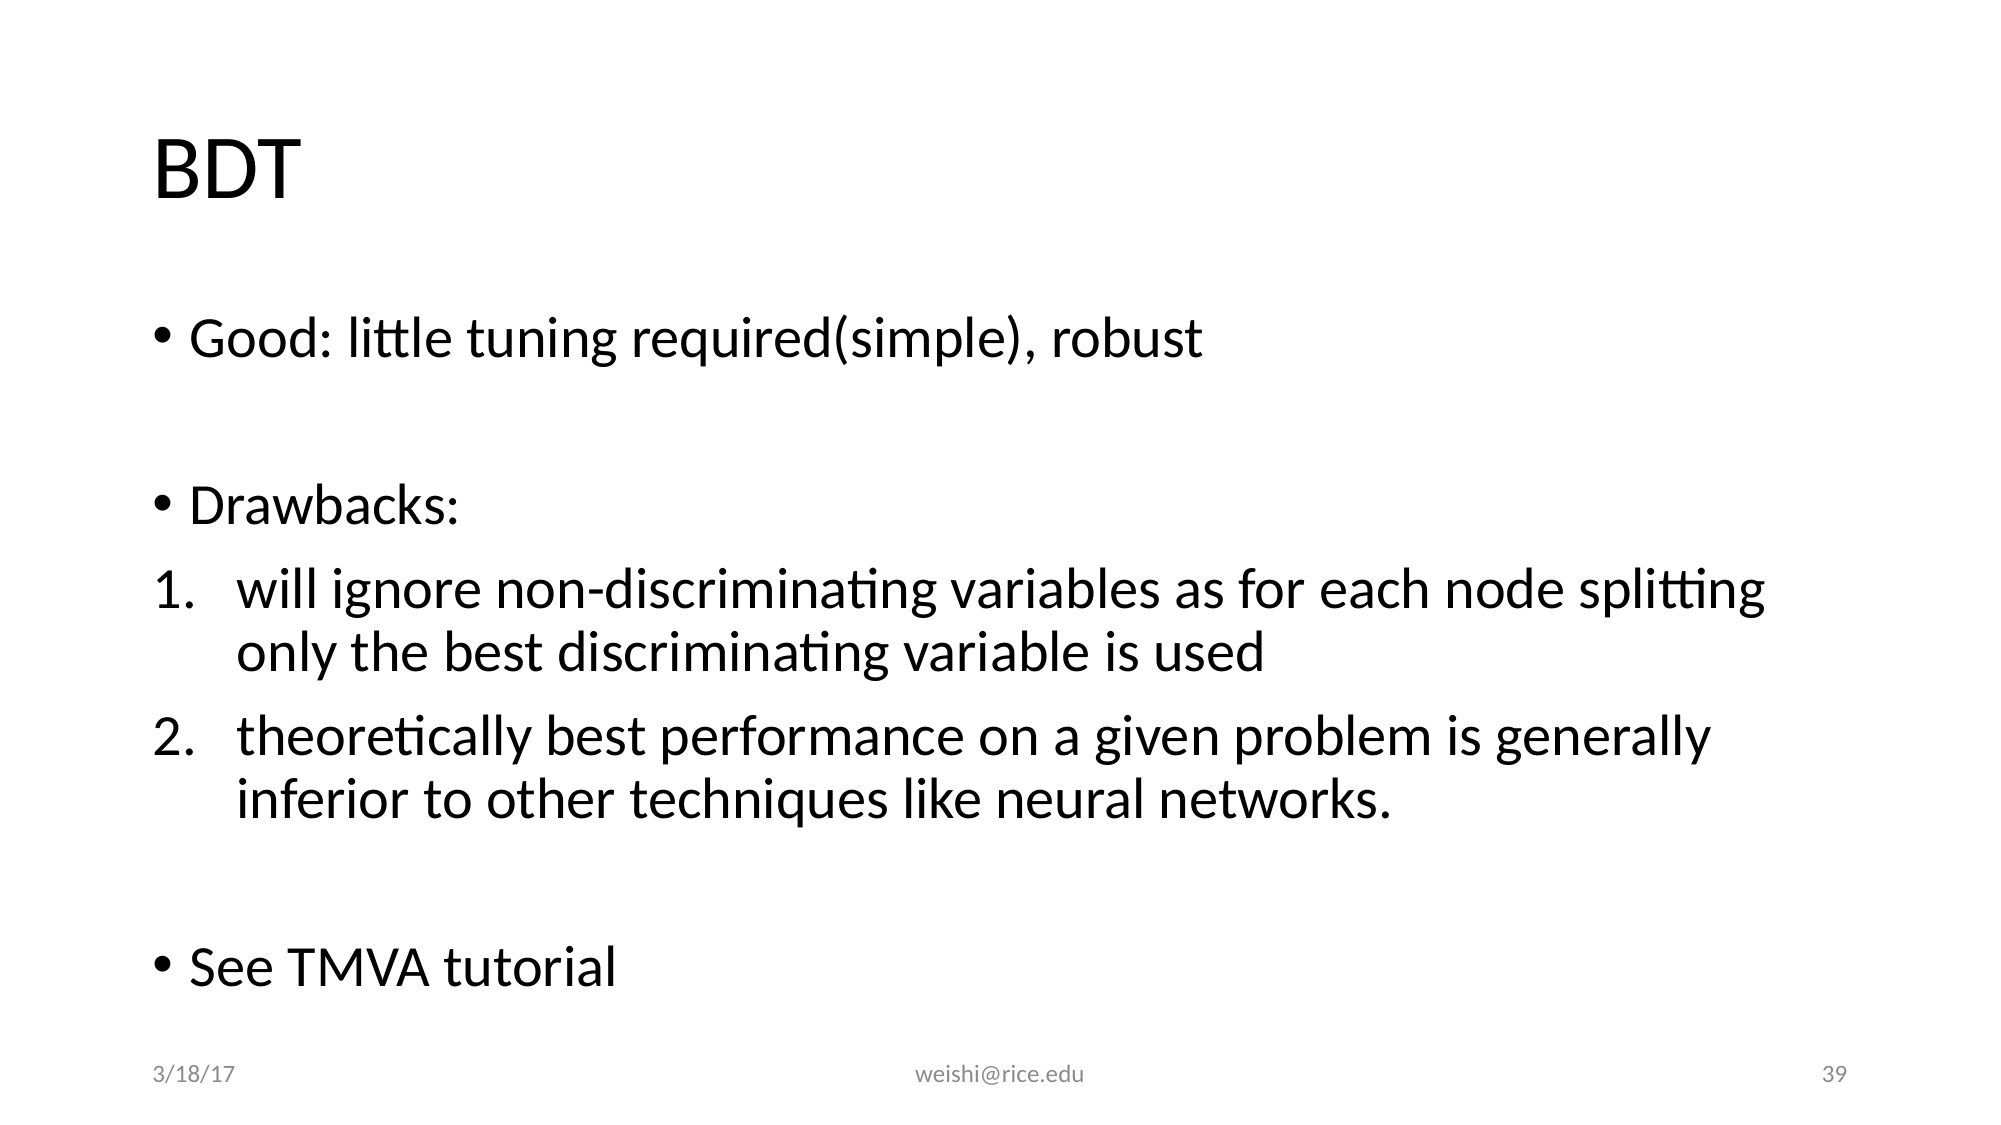

# BDT
Good: little tuning required(simple), robust

Drawbacks:
will ignore non-discriminating variables as for each node splitting only the best discriminating variable is used
theoretically best performance on a given problem is generally inferior to other techniques like neural networks.

See TMVA tutorial
3/18/17
weishi@rice.edu
39